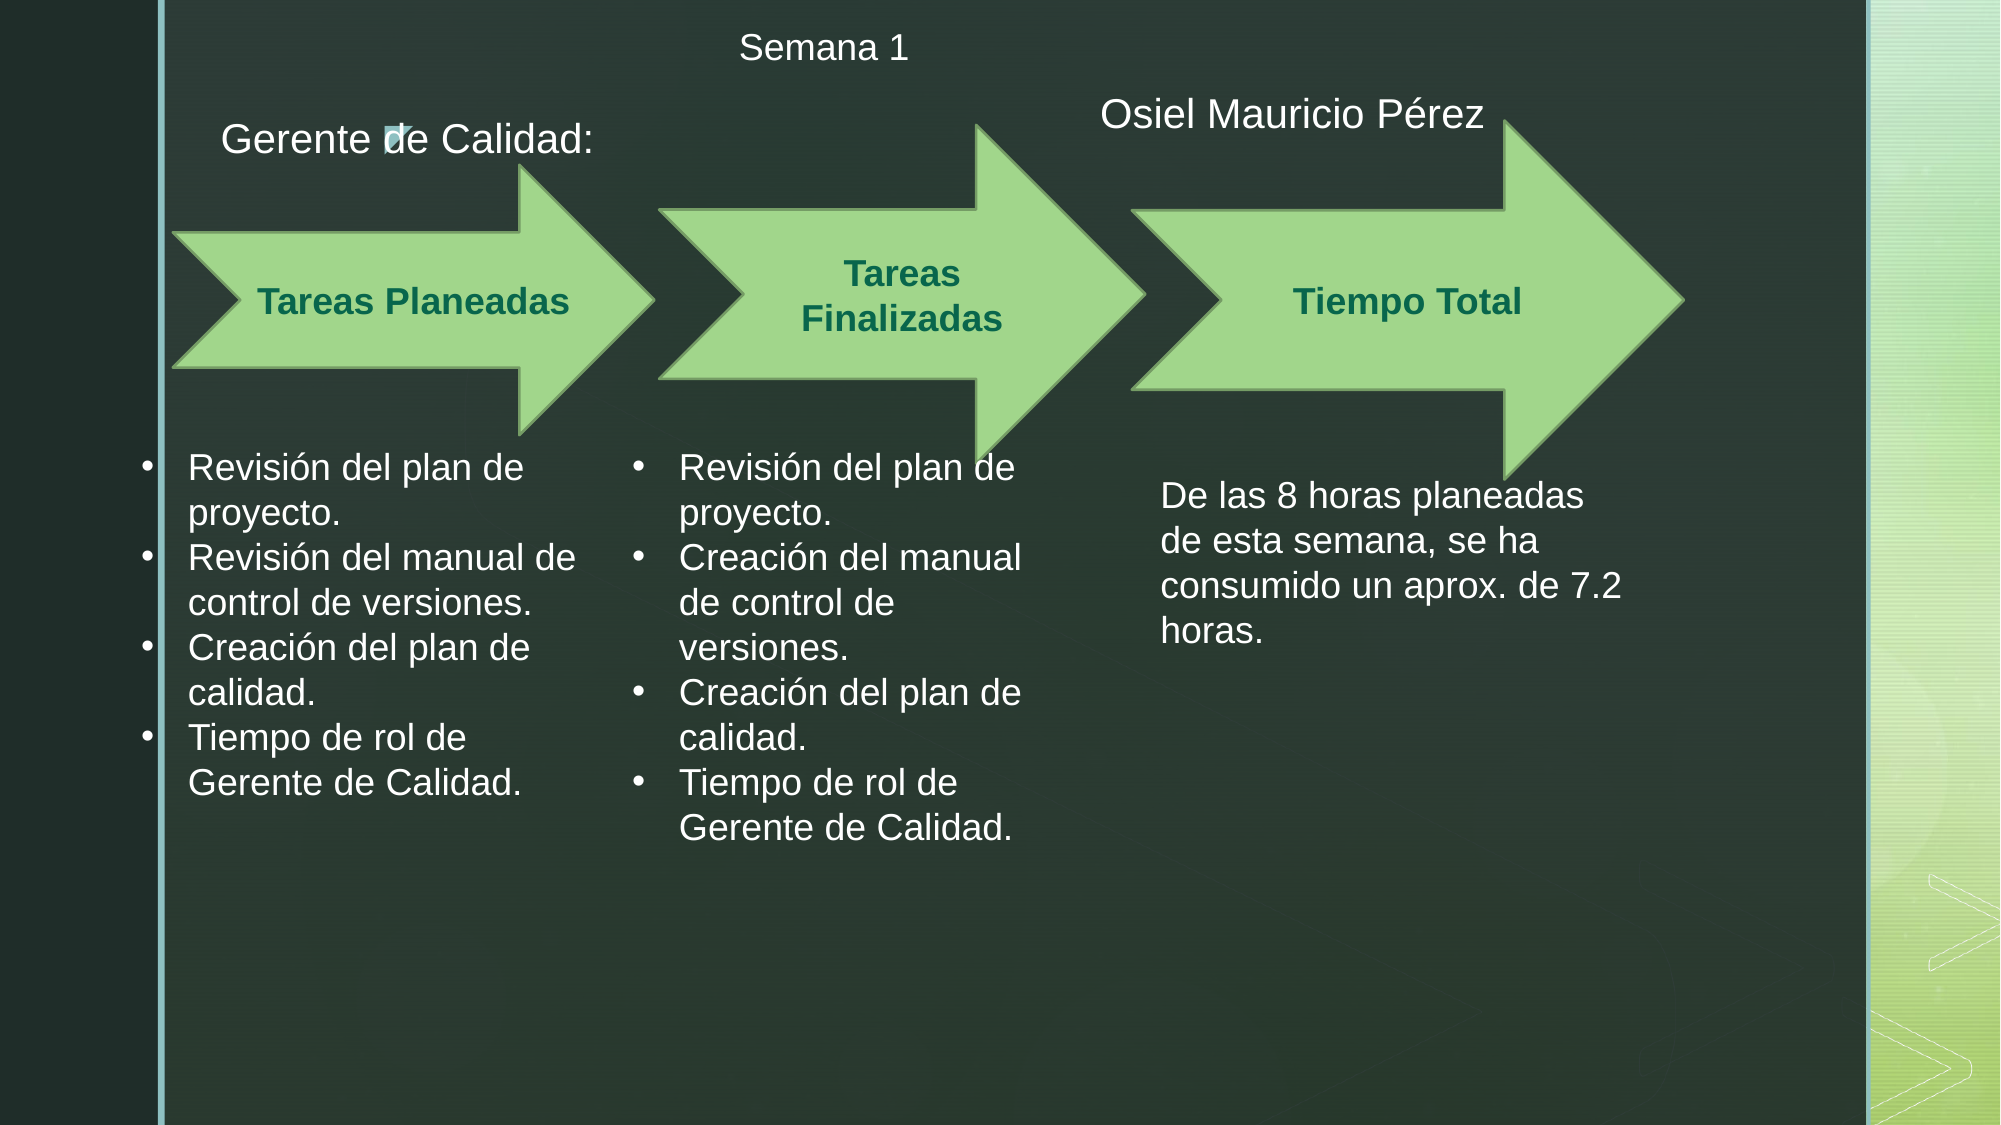

Semana 1
Osiel Mauricio Pérez
Gerente de Calidad:
Tiempo Total
Tareas Finalizadas
Tareas Planeadas
Revisión del plan de proyecto.
Revisión del manual de control de versiones.
Creación del plan de calidad.
Tiempo de rol de Gerente de Calidad.
Revisión del plan de proyecto.
Creación del manual de control de versiones.
Creación del plan de calidad.
Tiempo de rol de Gerente de Calidad.
De las 8 horas planeadas de esta semana, se ha consumido un aprox. de 7.2 horas.